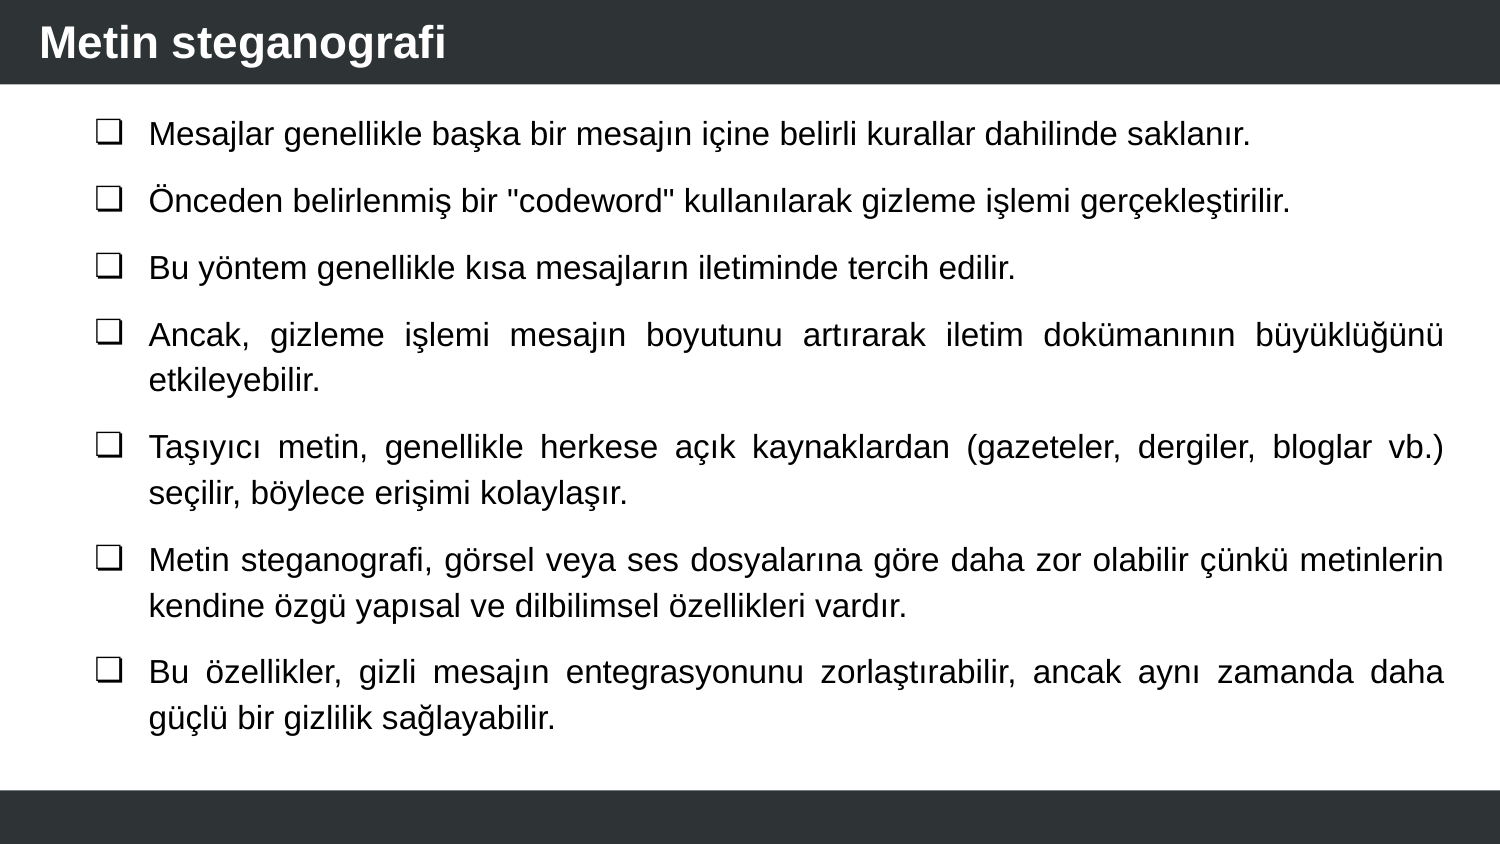

# Metin steganografi
Mesajlar genellikle başka bir mesajın içine belirli kurallar dahilinde saklanır.
Önceden belirlenmiş bir "codeword" kullanılarak gizleme işlemi gerçekleştirilir.
Bu yöntem genellikle kısa mesajların iletiminde tercih edilir.
Ancak, gizleme işlemi mesajın boyutunu artırarak iletim dokümanının büyüklüğünü etkileyebilir.
Taşıyıcı metin, genellikle herkese açık kaynaklardan (gazeteler, dergiler, bloglar vb.) seçilir, böylece erişimi kolaylaşır.
Metin steganografi, görsel veya ses dosyalarına göre daha zor olabilir çünkü metinlerin kendine özgü yapısal ve dilbilimsel özellikleri vardır.
Bu özellikler, gizli mesajın entegrasyonunu zorlaştırabilir, ancak aynı zamanda daha güçlü bir gizlilik sağlayabilir.